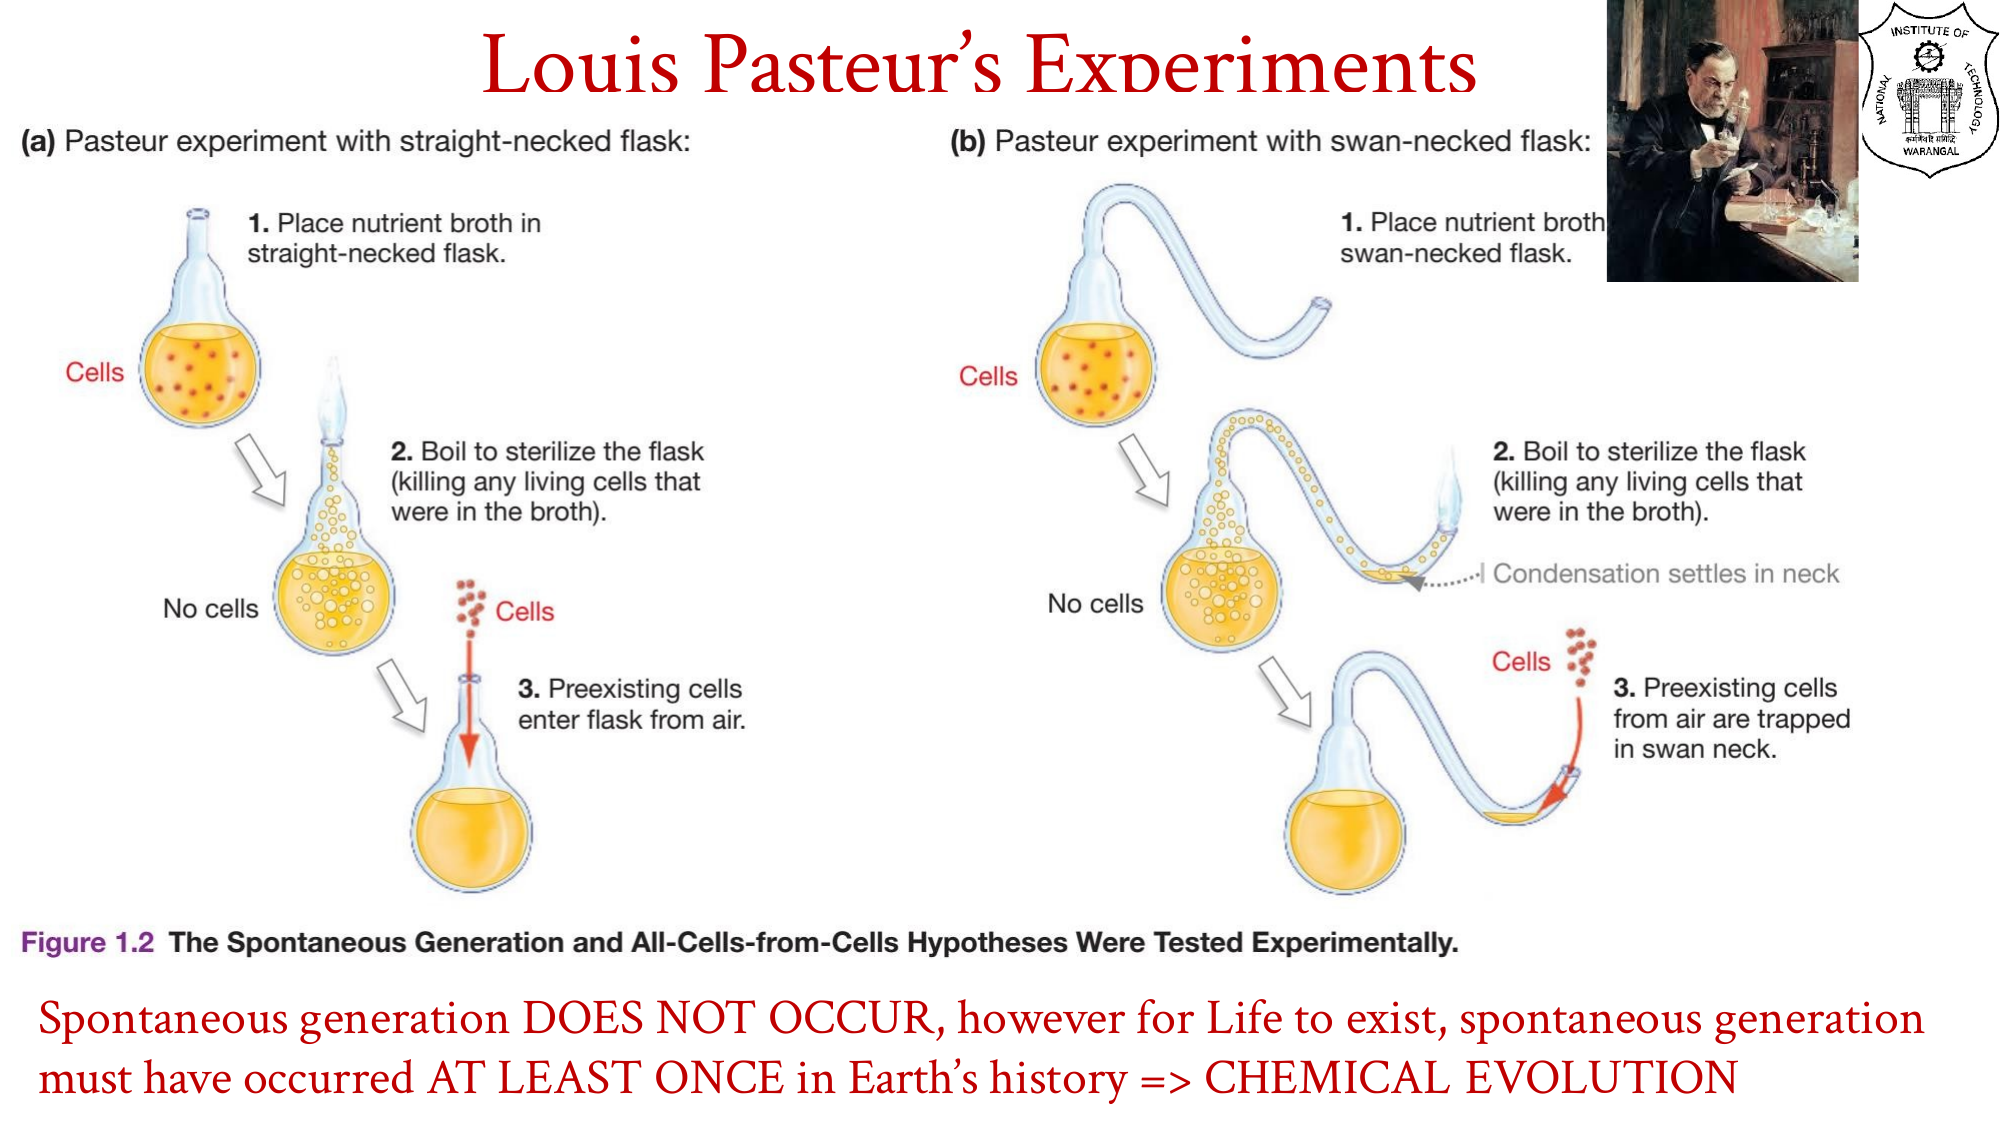

# Louis Pasteur’s Experiments

Spontaneous generation DOES NOT OCCUR, however for Life to exist, spontaneous generation  must have occurred AT LEAST ONCE in Earth’s history => CHEMICAL EVOLUTION